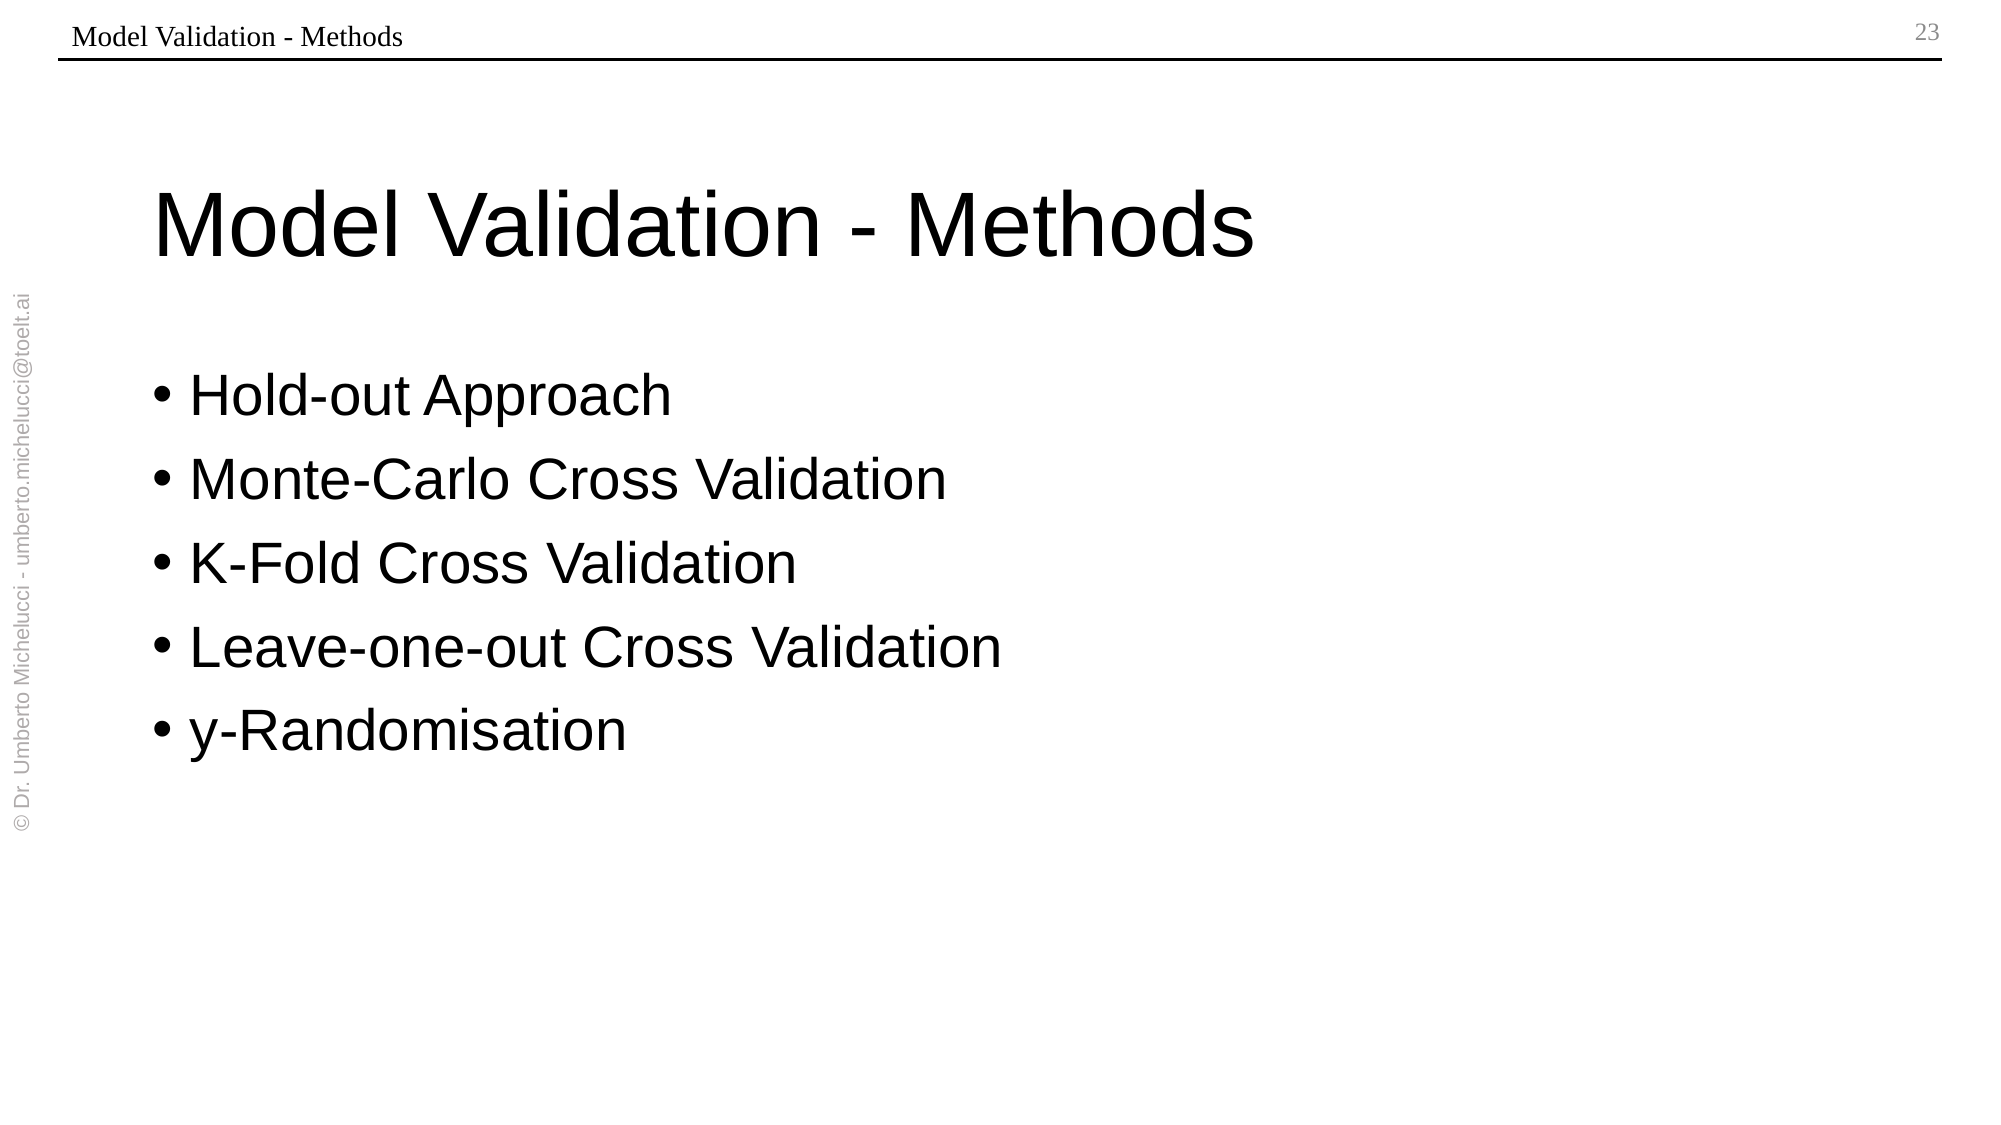

Model Validation - Methods
# Model Validation - Methods
Hold-out Approach
Monte-Carlo Cross Validation
K-Fold Cross Validation
Leave-one-out Cross Validation
y-Randomisation
© Dr. Umberto Michelucci - umberto.michelucci@toelt.ai